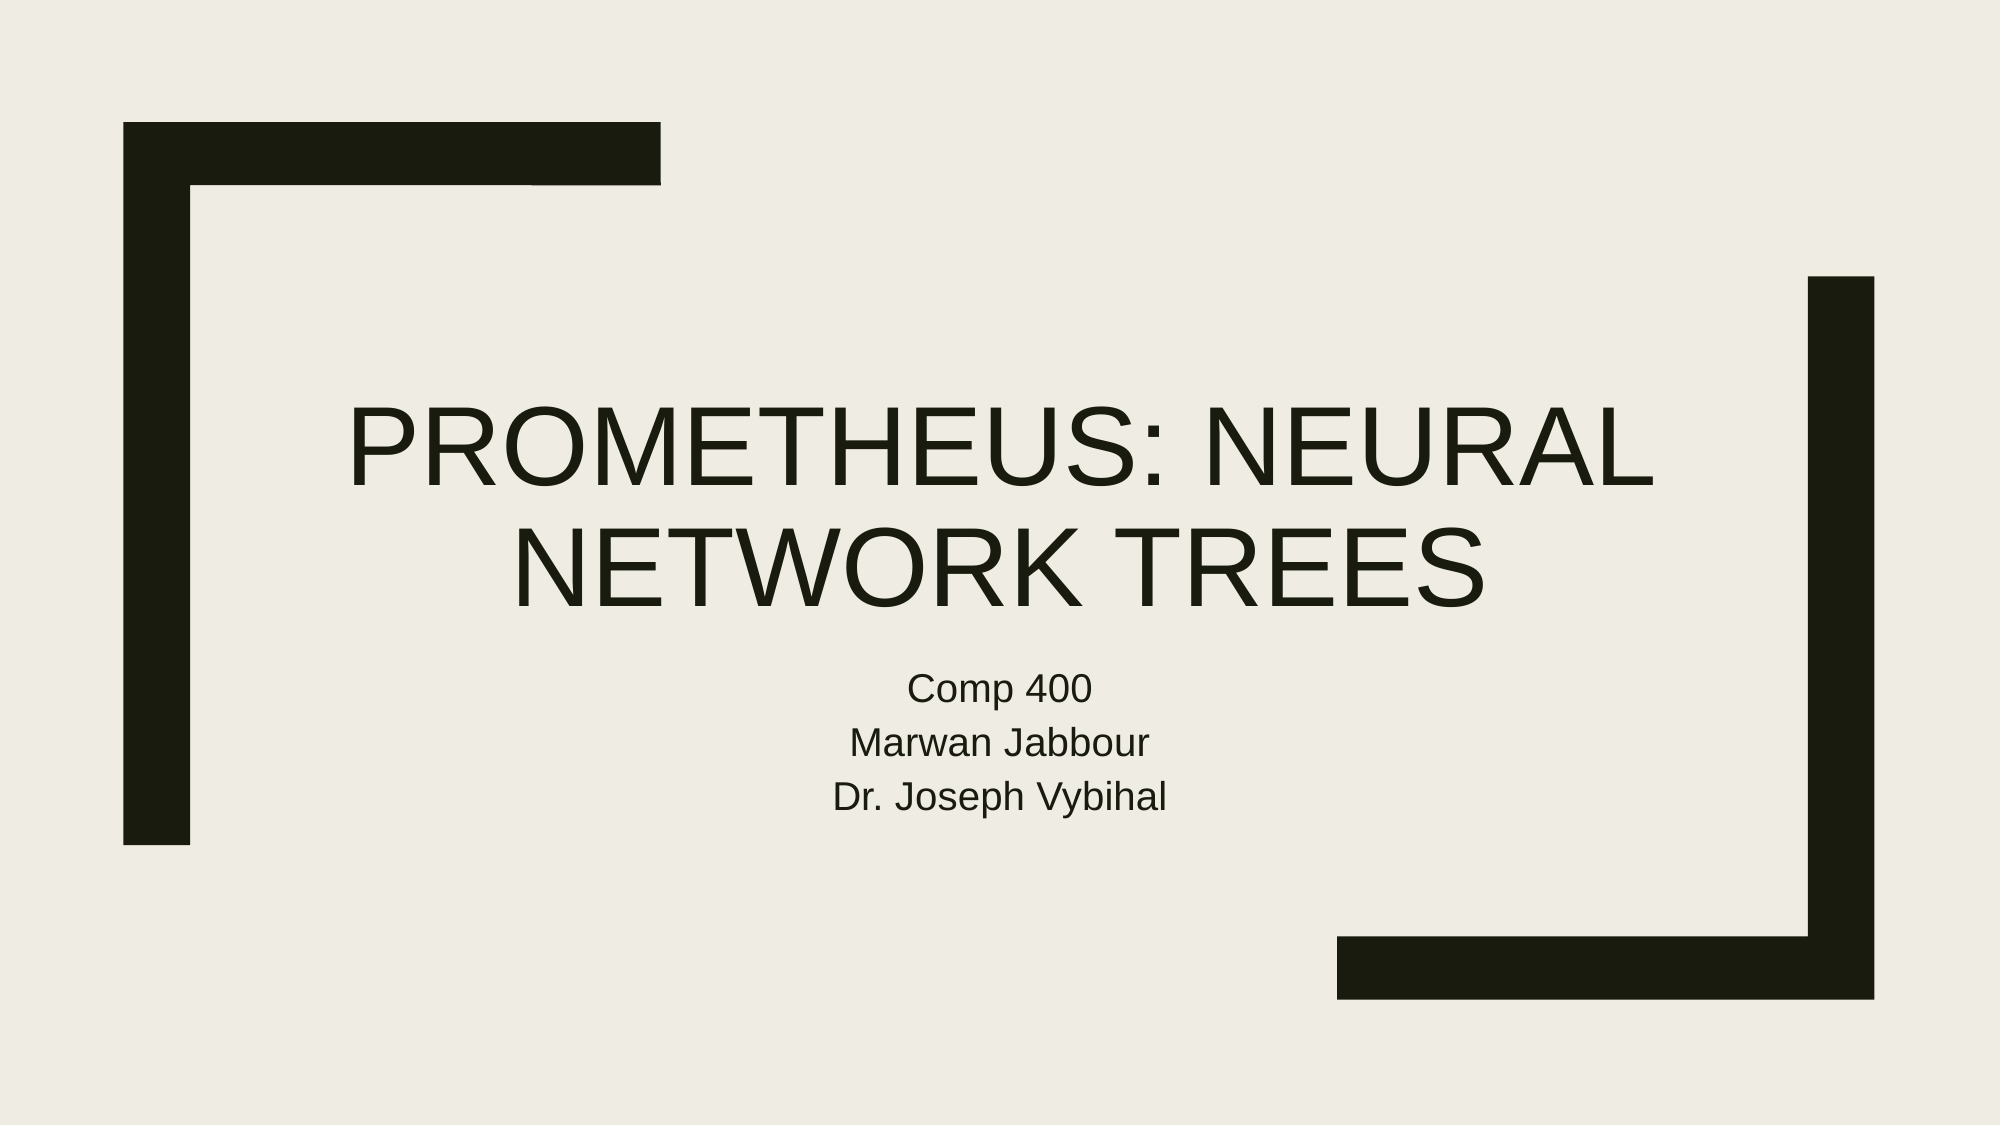

# PROMETHEUS: Neural network trees
Comp 400
Marwan Jabbour
Dr. Joseph Vybihal